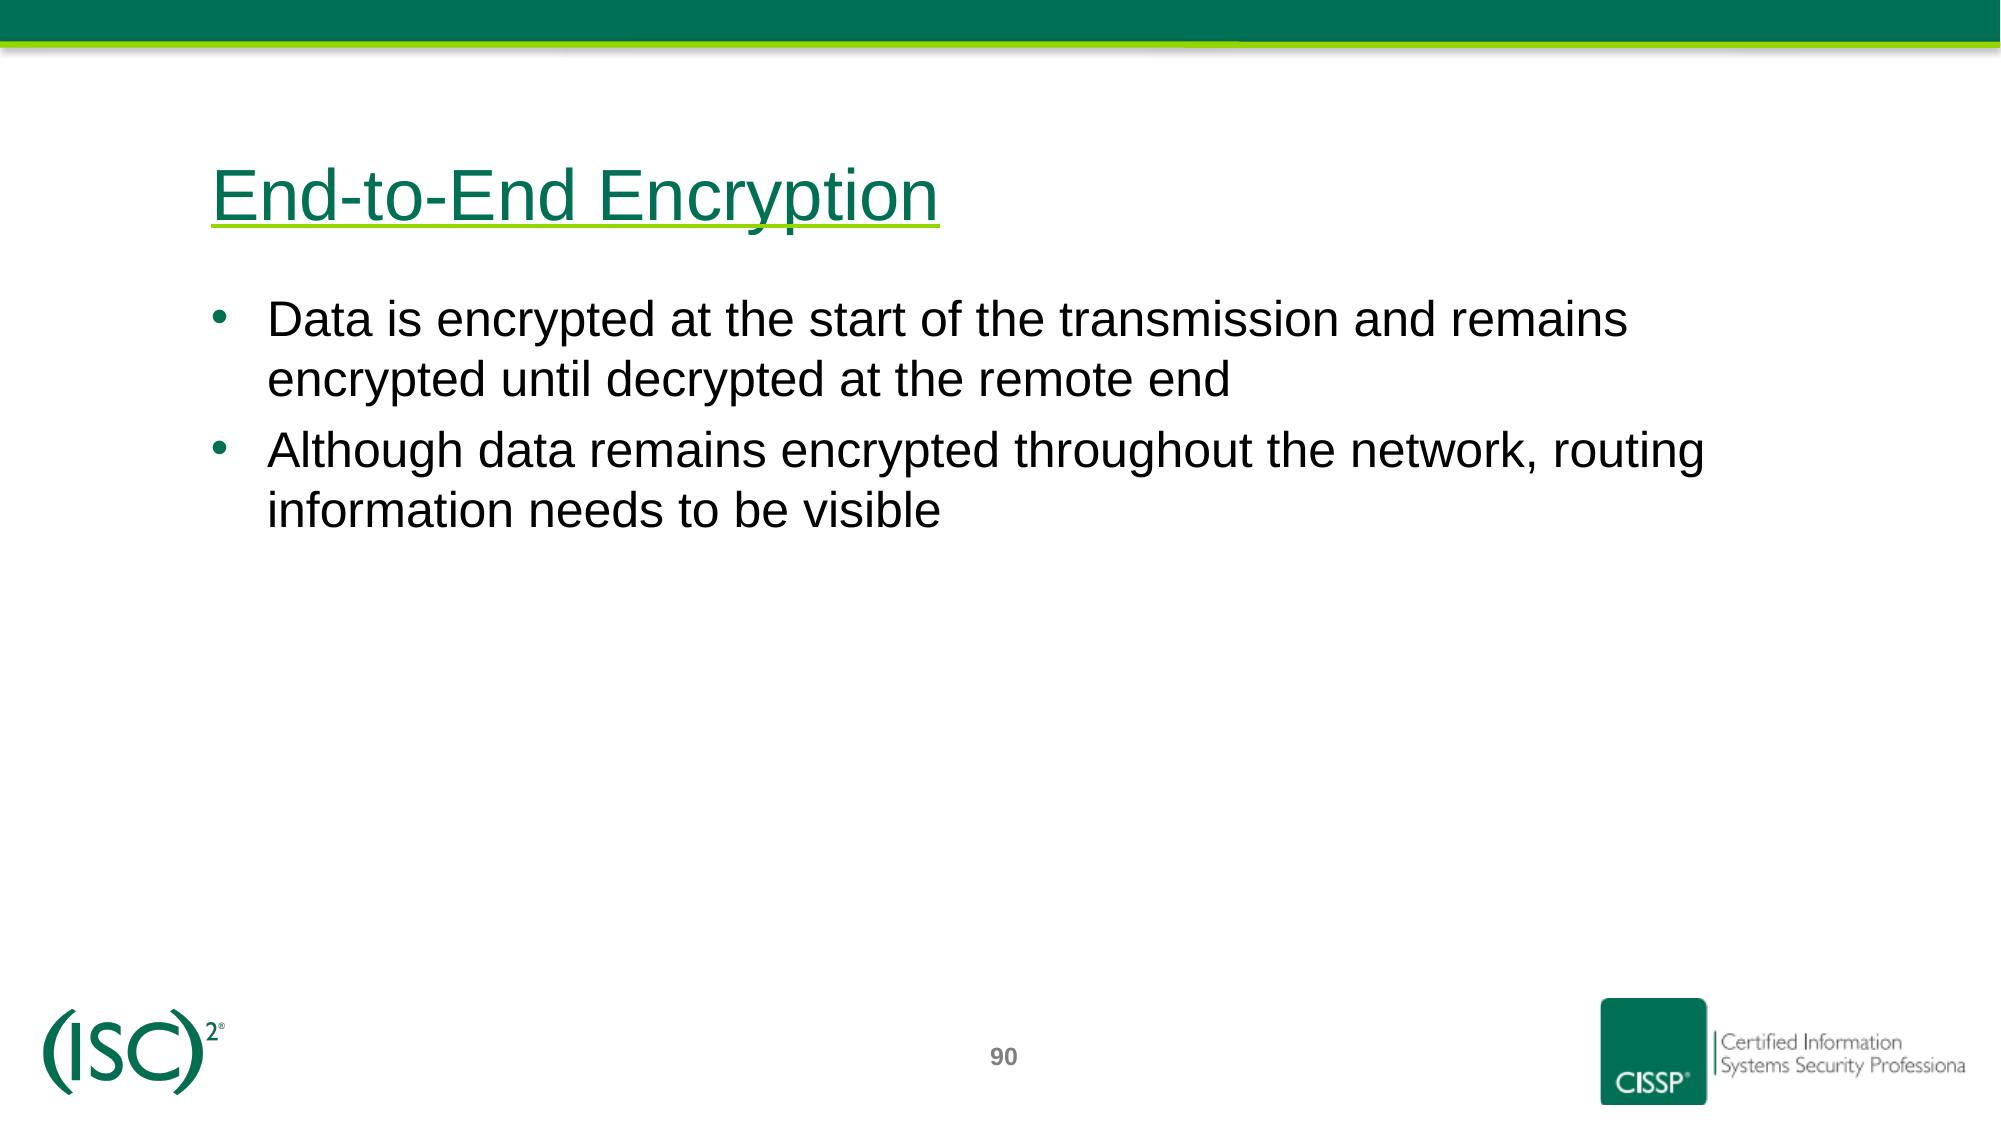

# End-to-End Encryption
Data is encrypted at the start of the transmission and remains encrypted until decrypted at the remote end
Although data remains encrypted throughout the network, routing information needs to be visible